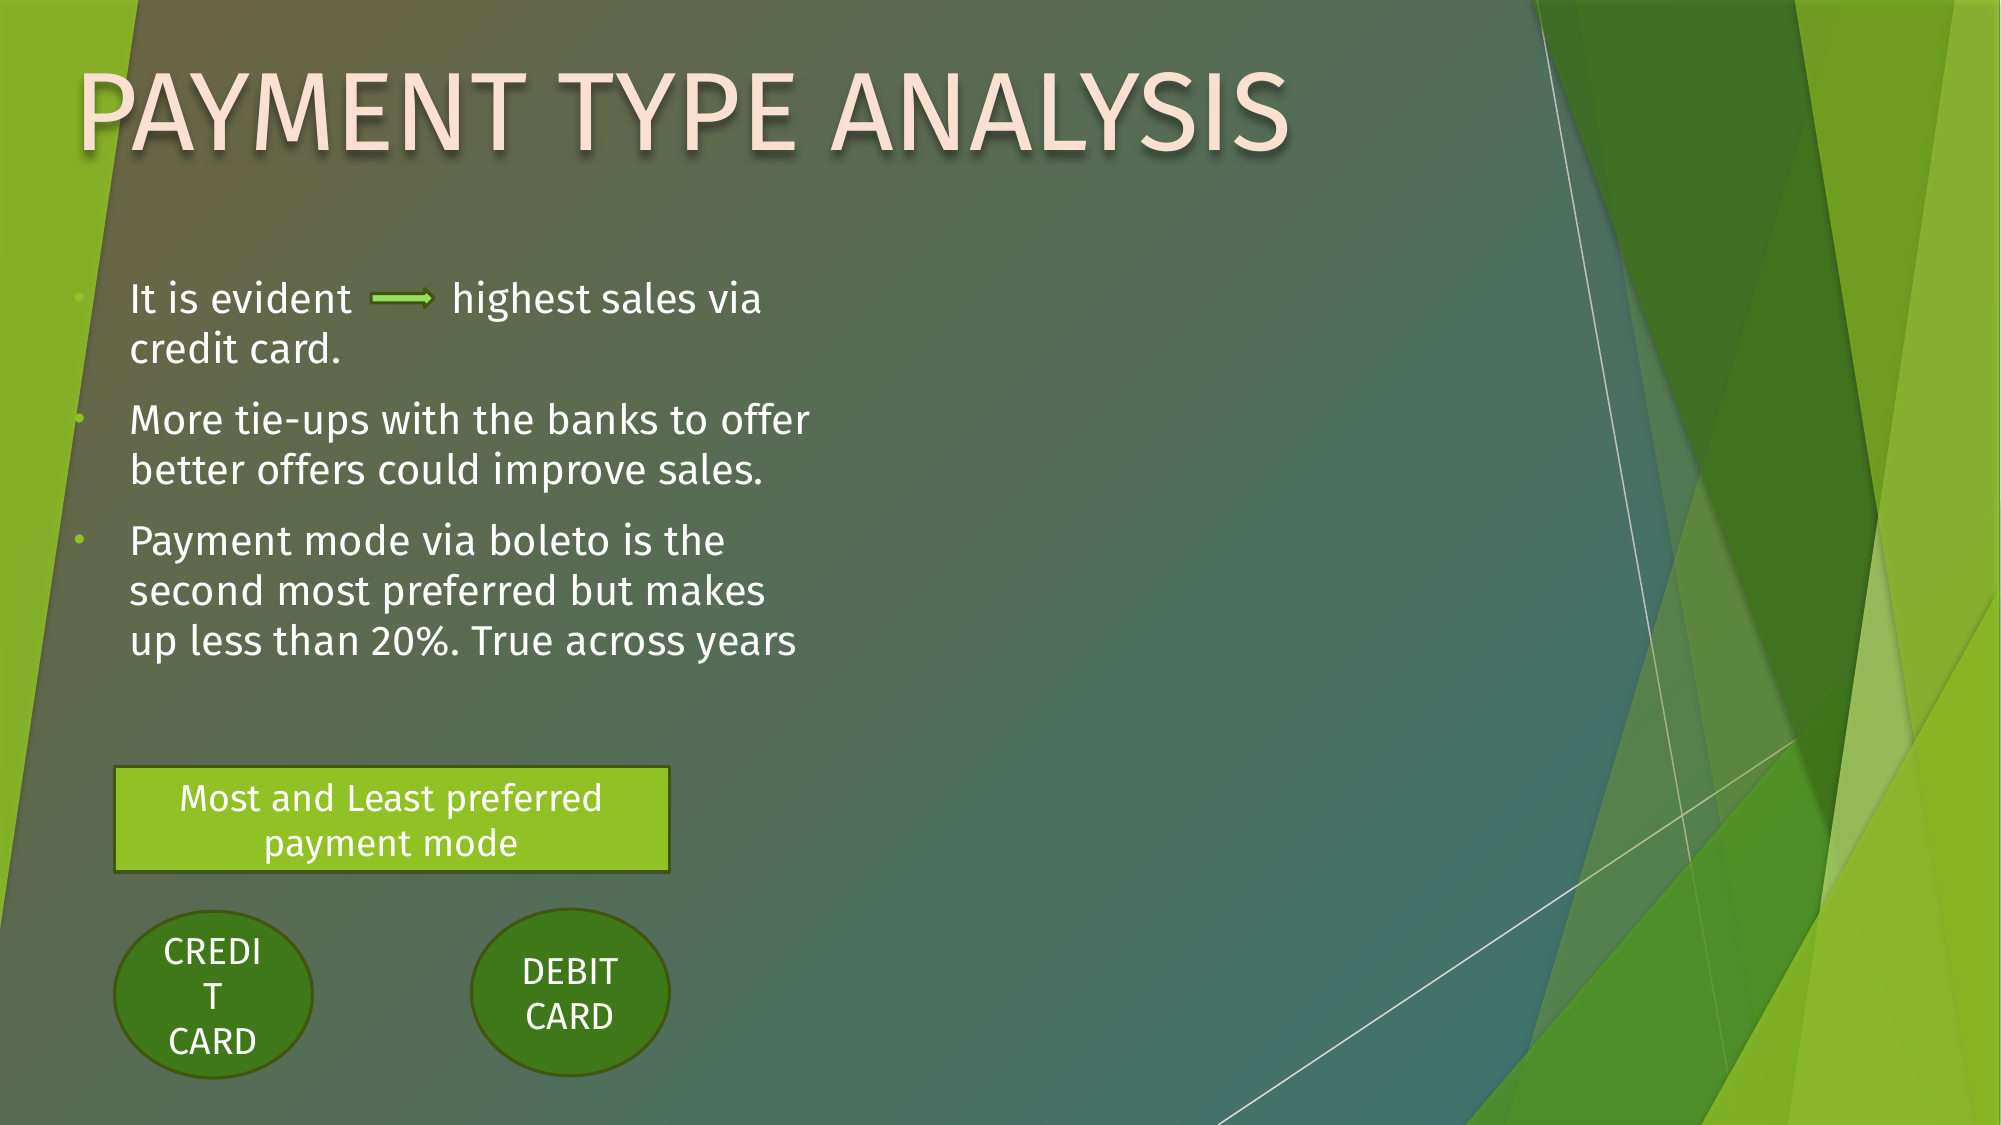

PAYMENT TYPE ANALYSIS
It is evident         highest sales via credit card.
More tie-ups with the banks to offer better offers could improve sales.
Payment mode via boleto is the second most preferred but makes up less than 20%. True across years

Most and Least preferred payment mode
DEBIT CARD
CREDIT CARD